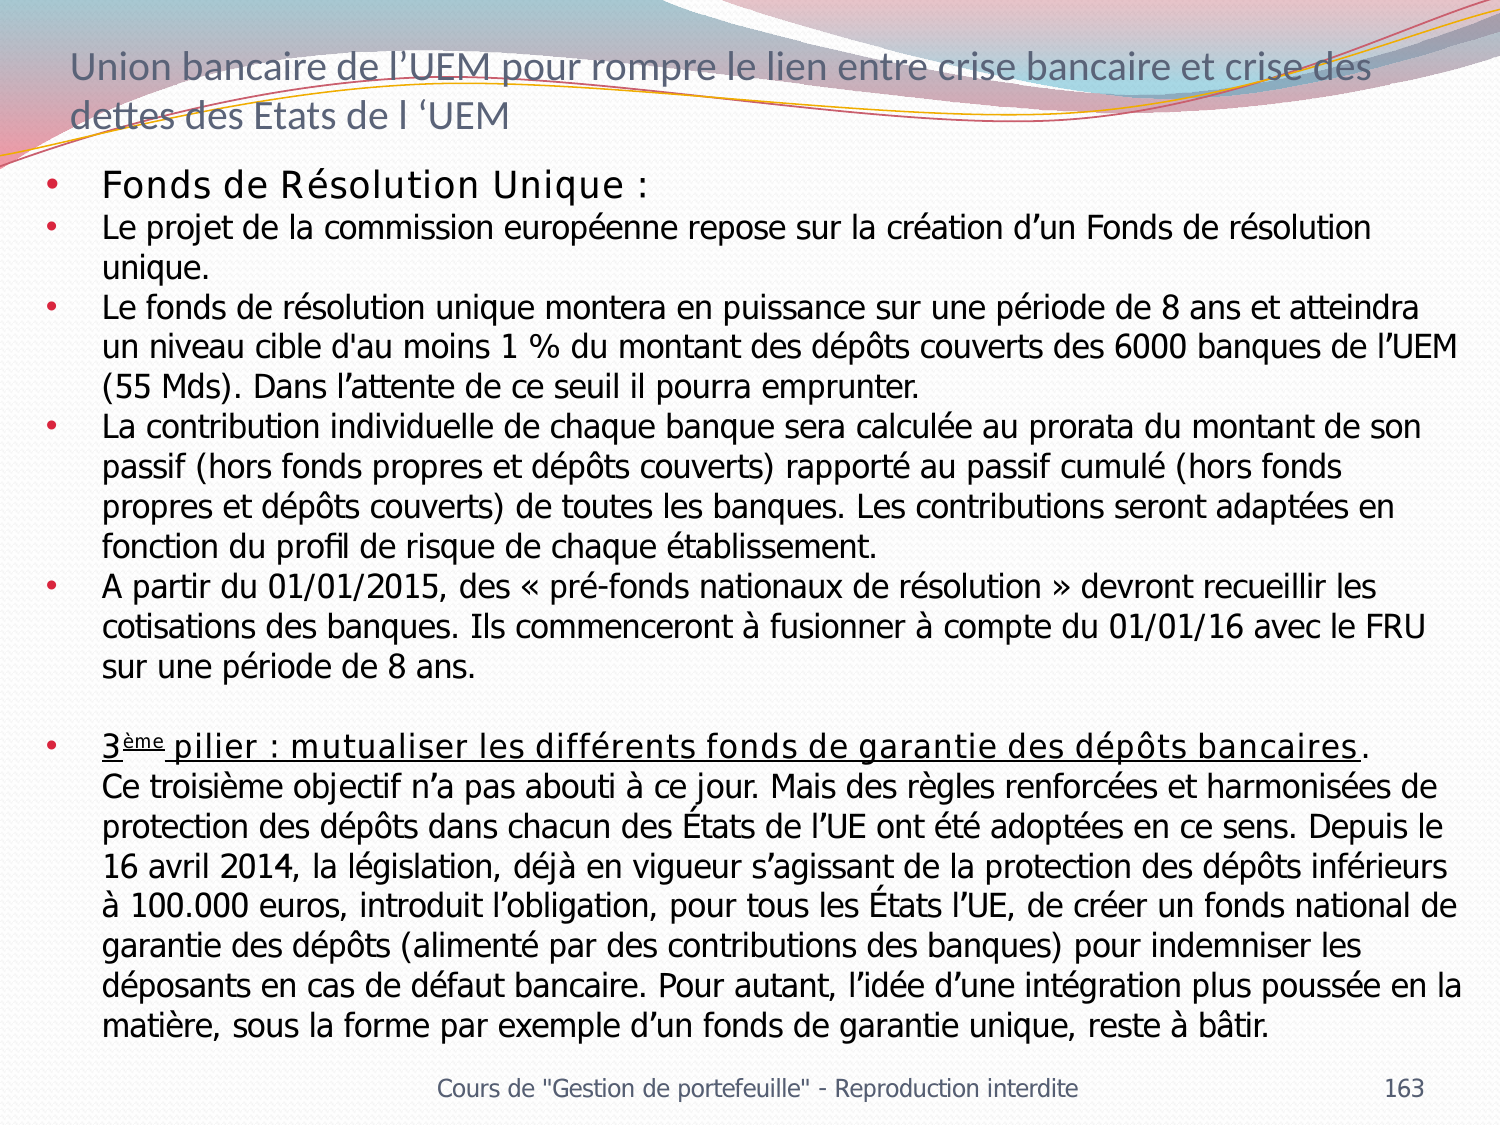

Union bancaire de l’UEM pour rompre le lien entre crise bancaire et crise des dettes des Etats de l ‘UEM
Fonds de Résolution Unique :
Le projet de la commission européenne repose sur la création d’un Fonds de résolution unique.
Le fonds de résolution unique montera en puissance sur une période de 8 ans et atteindra un niveau cible d'au moins 1 % du montant des dépôts couverts des 6000 banques de l’UEM (55 Mds). Dans l’attente de ce seuil il pourra emprunter.
La contribution individuelle de chaque banque sera calculée au prorata du montant de son passif (hors fonds propres et dépôts couverts) rapporté au passif cumulé (hors fonds propres et dépôts couverts) de toutes les banques. Les contributions seront adaptées en fonction du profil de risque de chaque établissement.
A partir du 01/01/2015, des « pré-fonds nationaux de résolution » devront recueillir les cotisations des banques. Ils commenceront à fusionner à compte du 01/01/16 avec le FRU sur une période de 8 ans.

3ème pilier : mutualiser les différents fonds de garantie des dépôts bancaires.
Ce troisième objectif n’a pas abouti à ce jour. Mais des règles renforcées et harmonisées de protection des dépôts dans chacun des États de l’UE ont été adoptées en ce sens. Depuis le 16 avril 2014, la législation, déjà en vigueur s’agissant de la protection des dépôts inférieurs à 100.000 euros, introduit l’obligation, pour tous les États l’UE, de créer un fonds national de garantie des dépôts (alimenté par des contributions des banques) pour indemniser les déposants en cas de défaut bancaire. Pour autant, l’idée d’une intégration plus poussée en la matière, sous la forme par exemple d’un fonds de garantie unique, reste à bâtir.
163
Cours de "Gestion de portefeuille" - Reproduction interdite